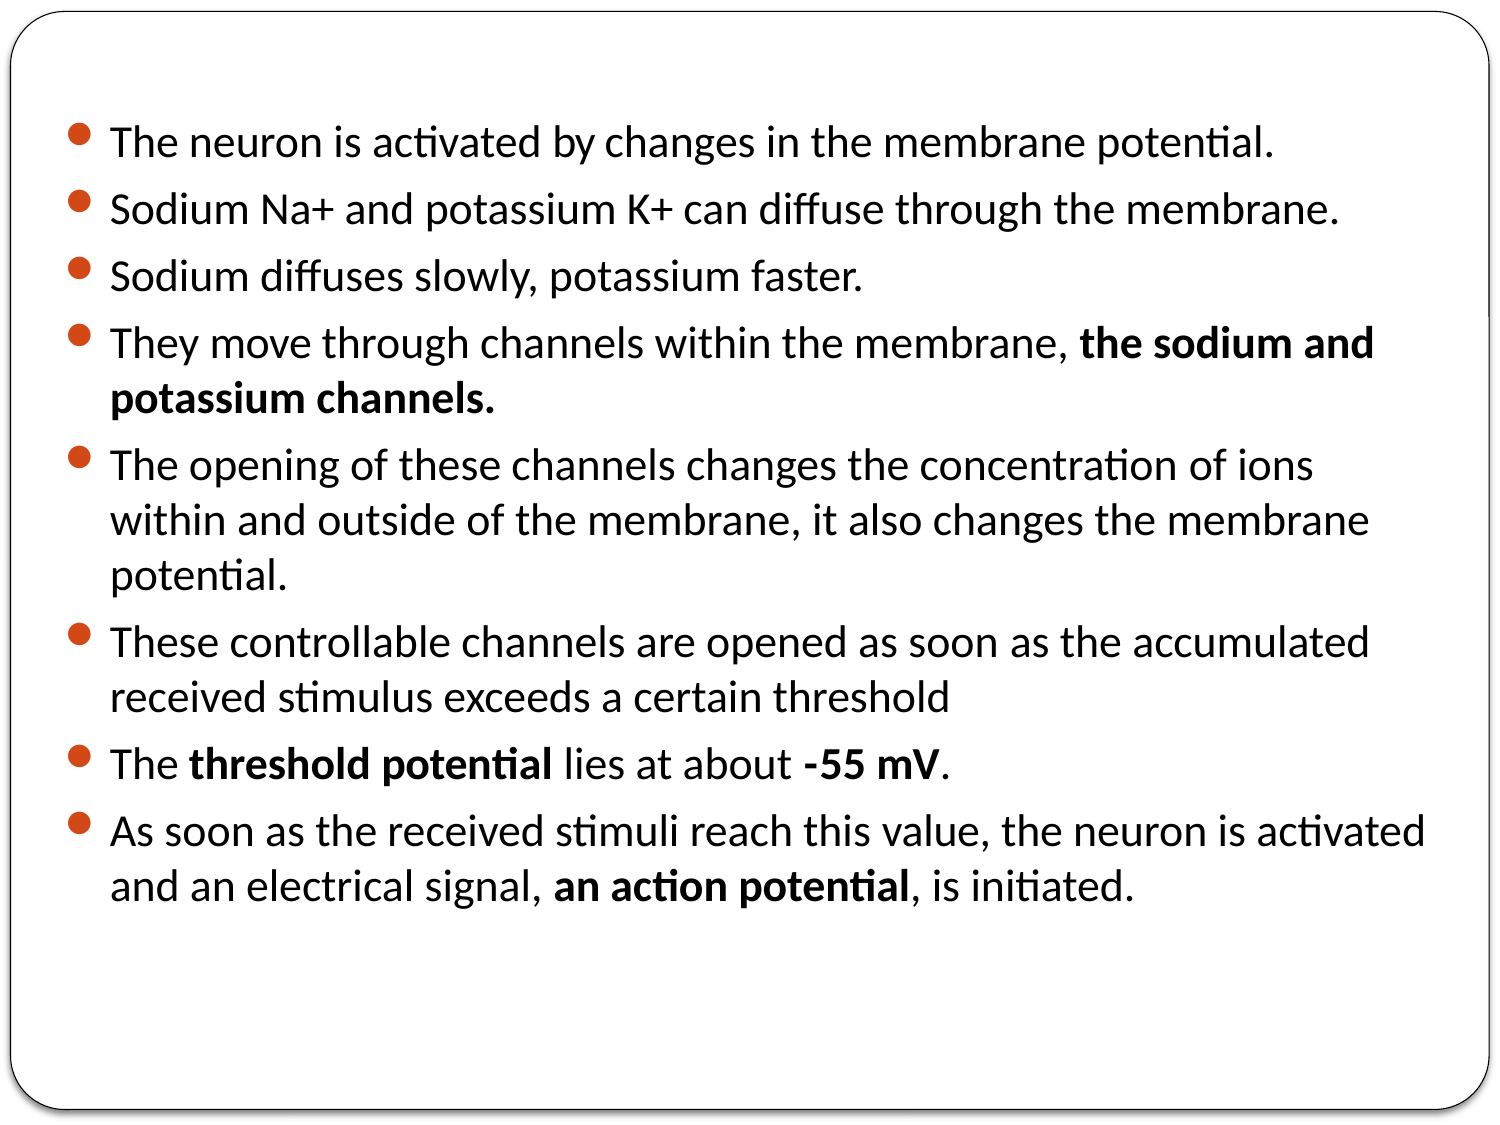

The neuron is activated by changes in the membrane potential.
Sodium Na+ and potassium K+ can diffuse through the membrane.
Sodium diffuses slowly, potassium faster.
They move through channels within the membrane, the sodium and potassium channels.
The opening of these channels changes the concentration of ions within and outside of the membrane, it also changes the membrane potential.
These controllable channels are opened as soon as the accumulated received stimulus exceeds a certain threshold
The threshold potential lies at about -55 mV.
As soon as the received stimuli reach this value, the neuron is activated and an electrical signal, an action potential, is initiated.